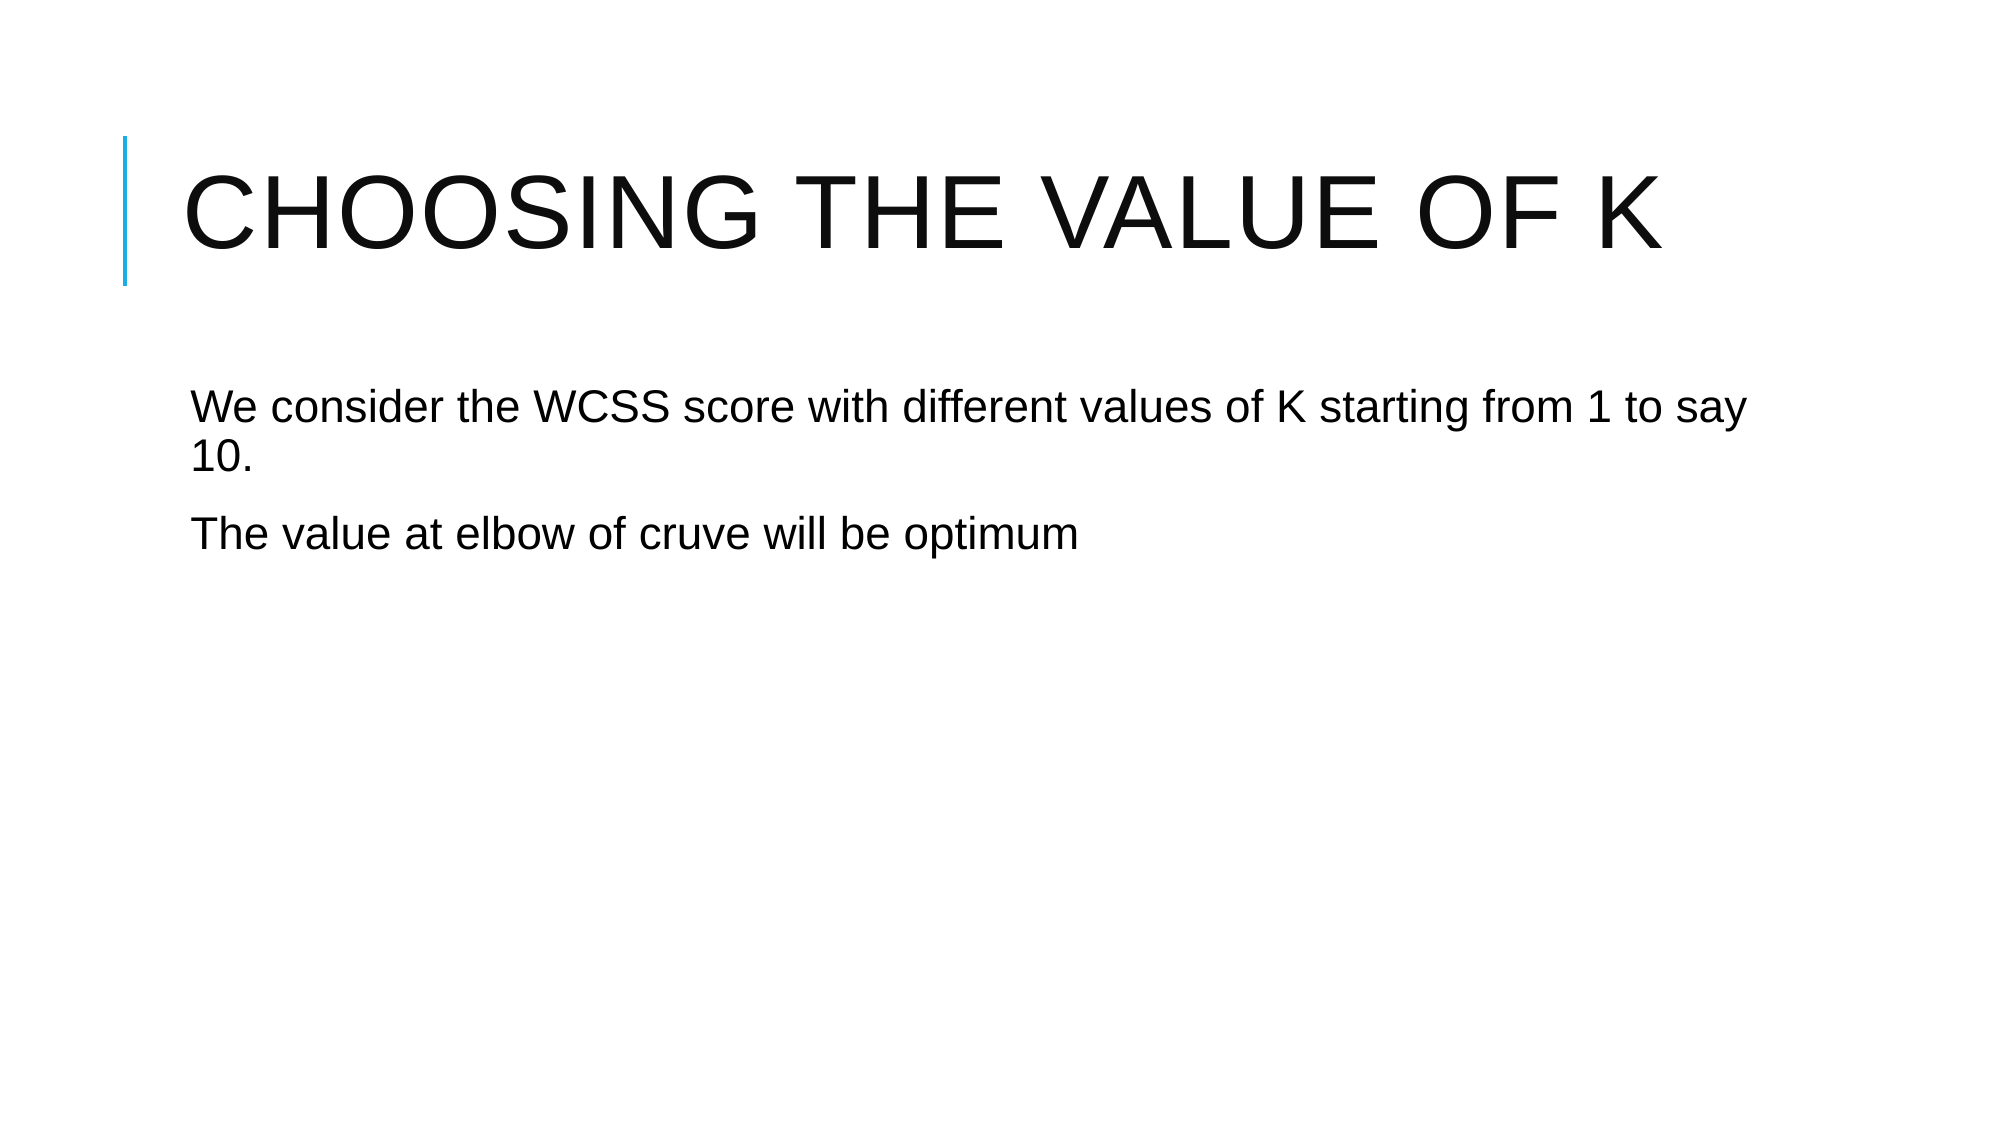

# Choosing the value of K
We consider the WCSS score with different values of K starting from 1 to say 10.
The value at elbow of cruve will be optimum